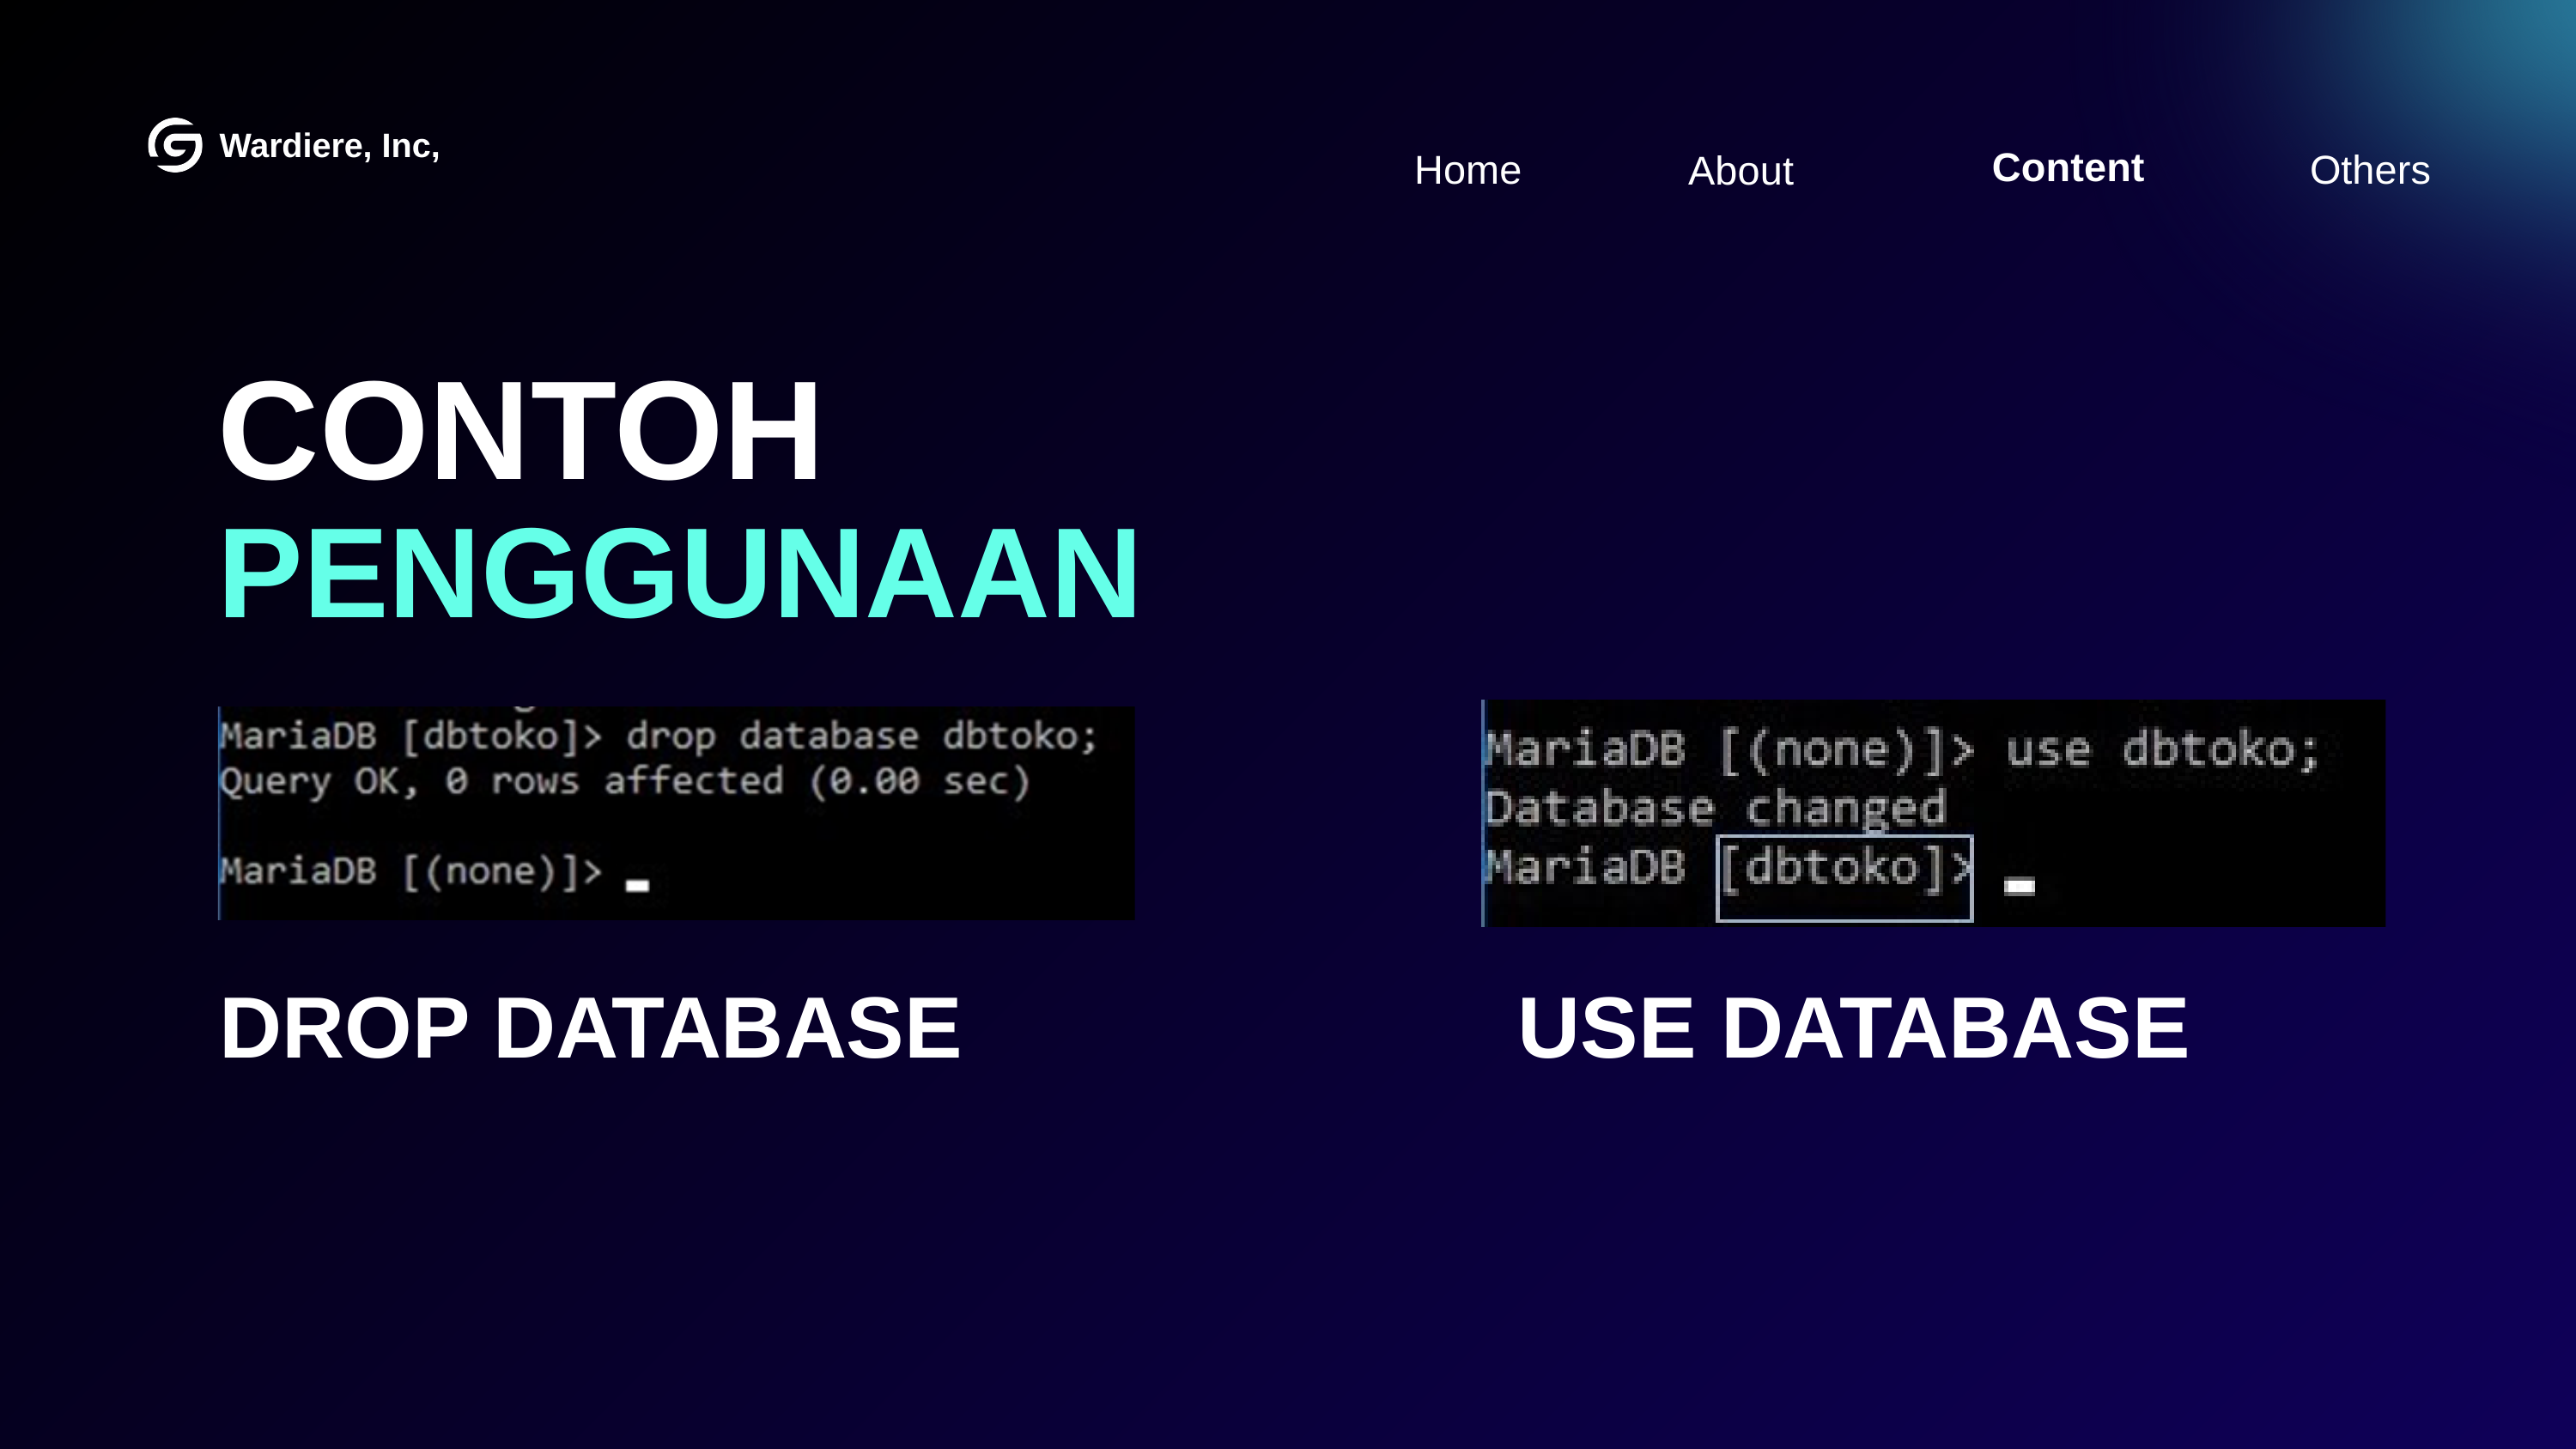

Wardiere, Inc,

Content
Home
Others
About
CONTOH
PENGGUNAAN

DROP DATABASE
USE DATABASE